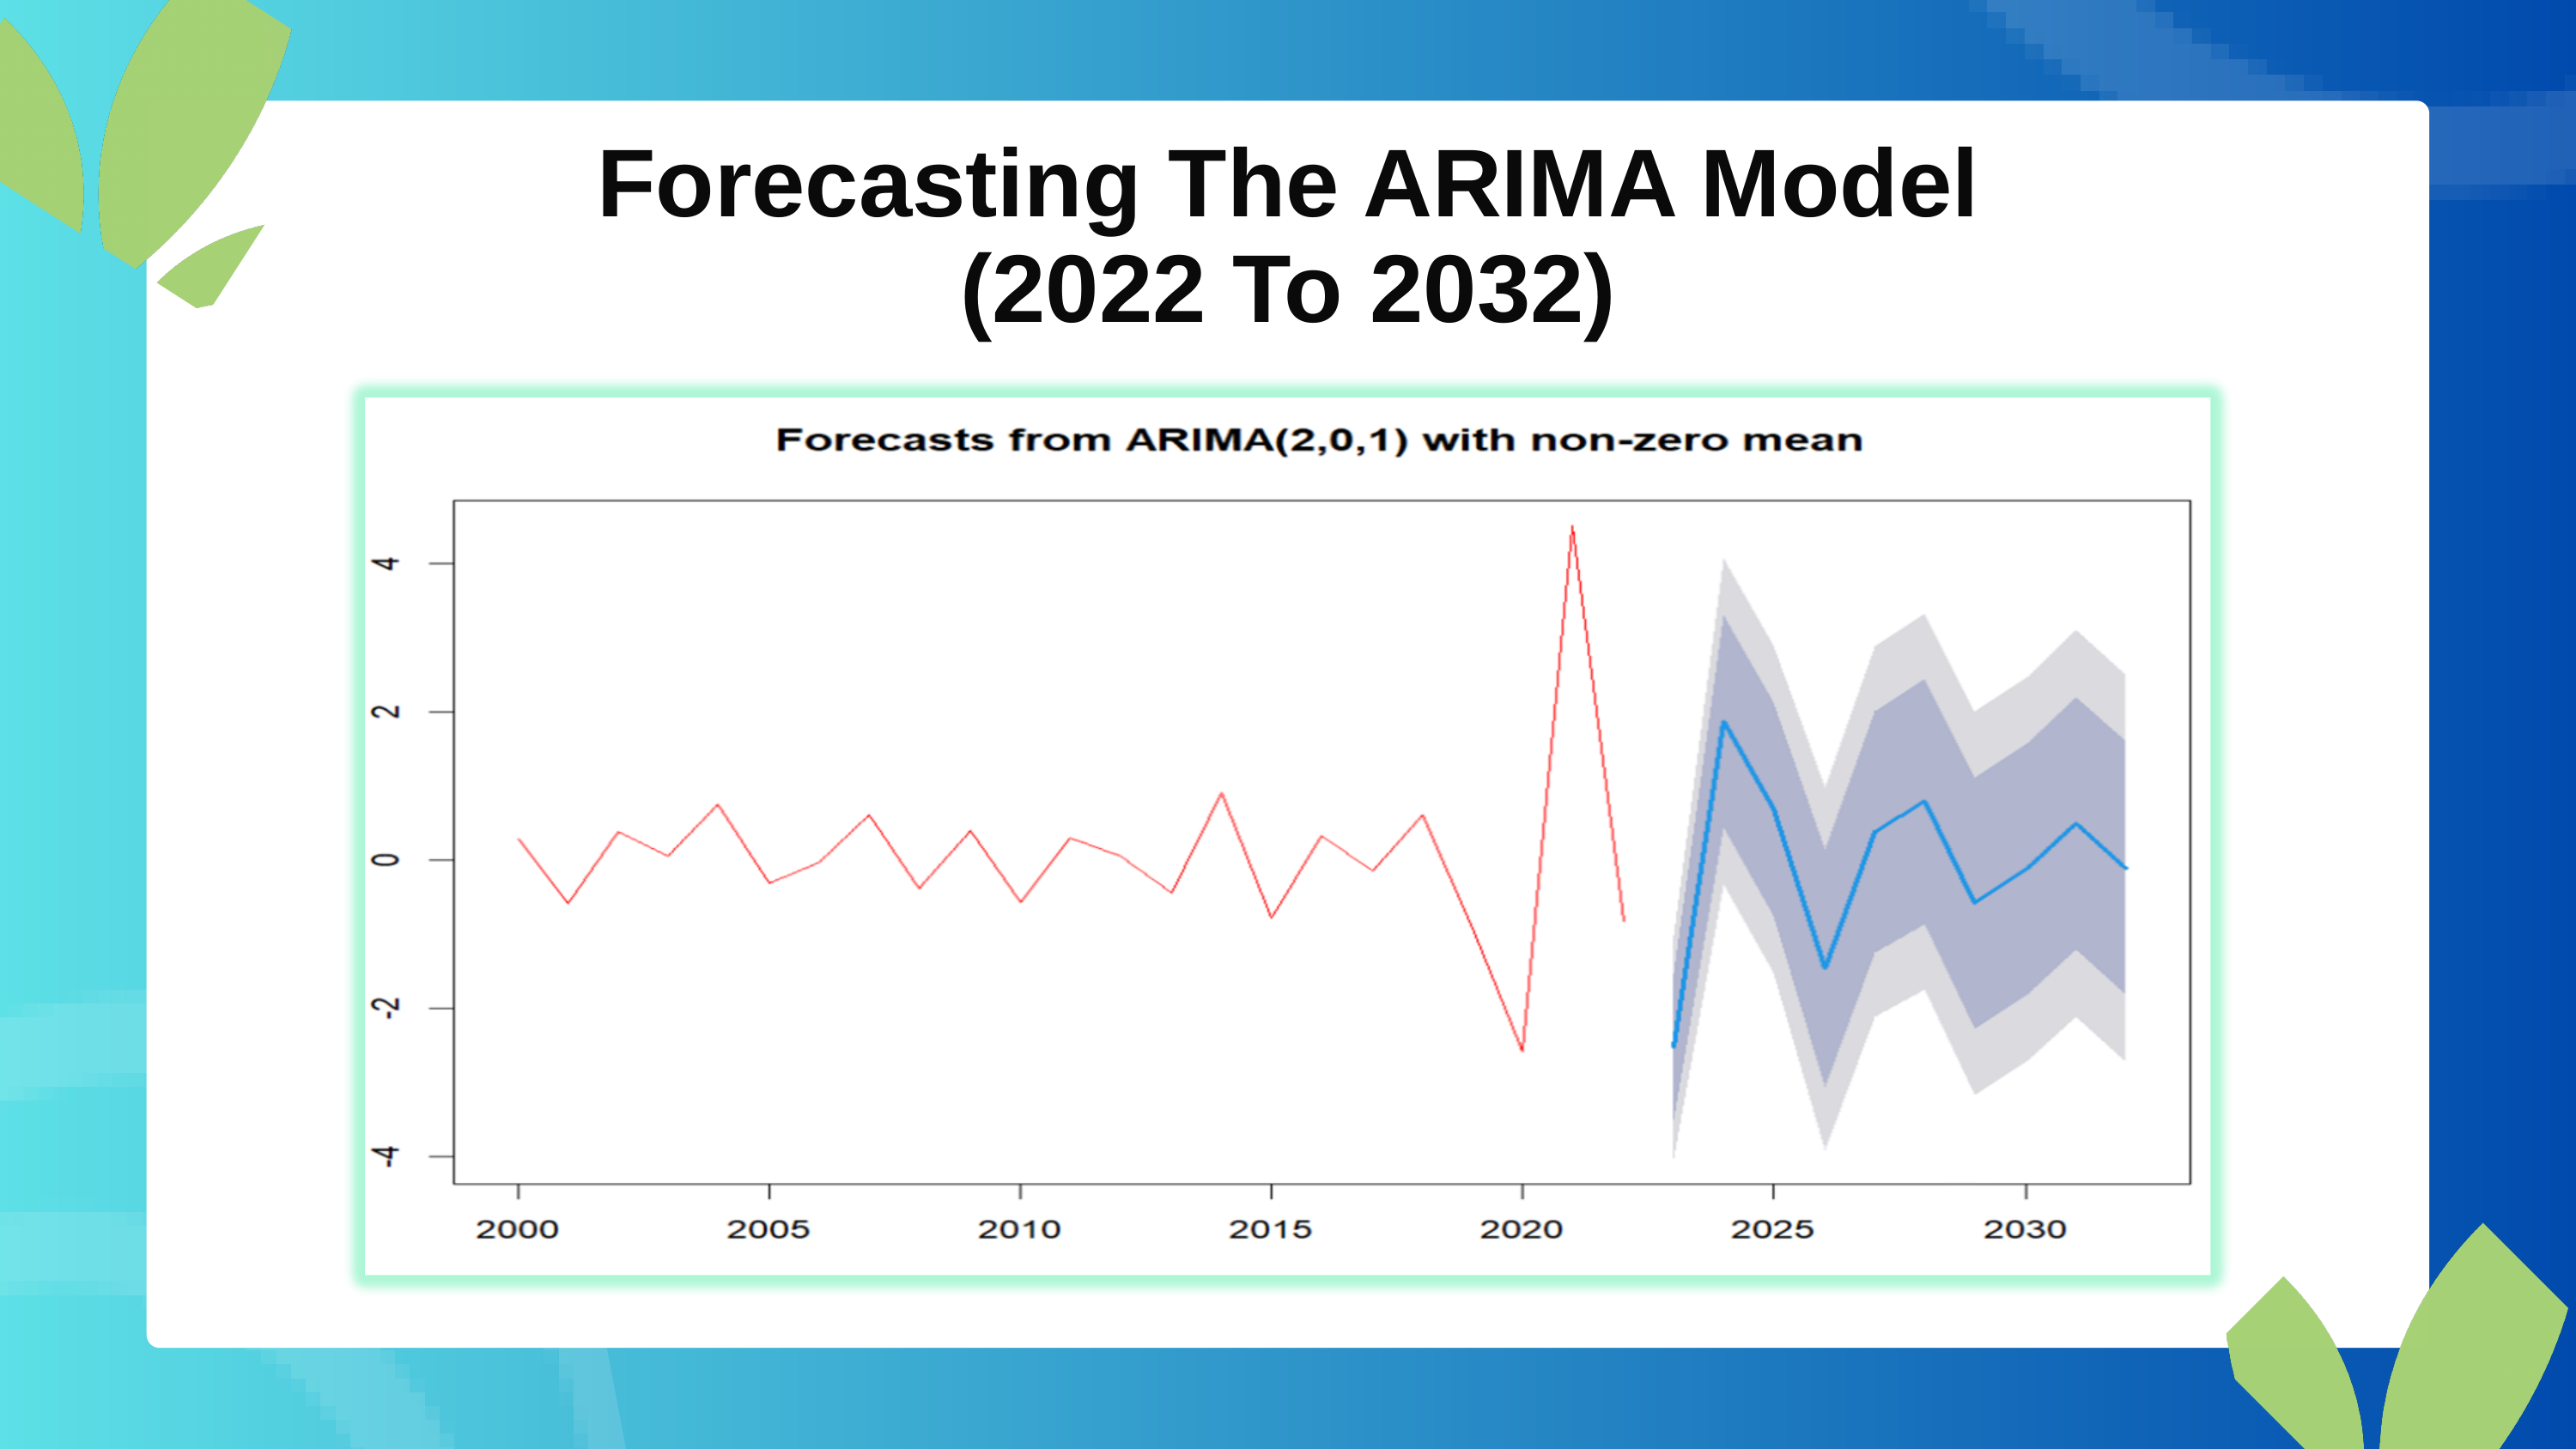

Forecasting The ARIMA Model
(2022 To 2032)